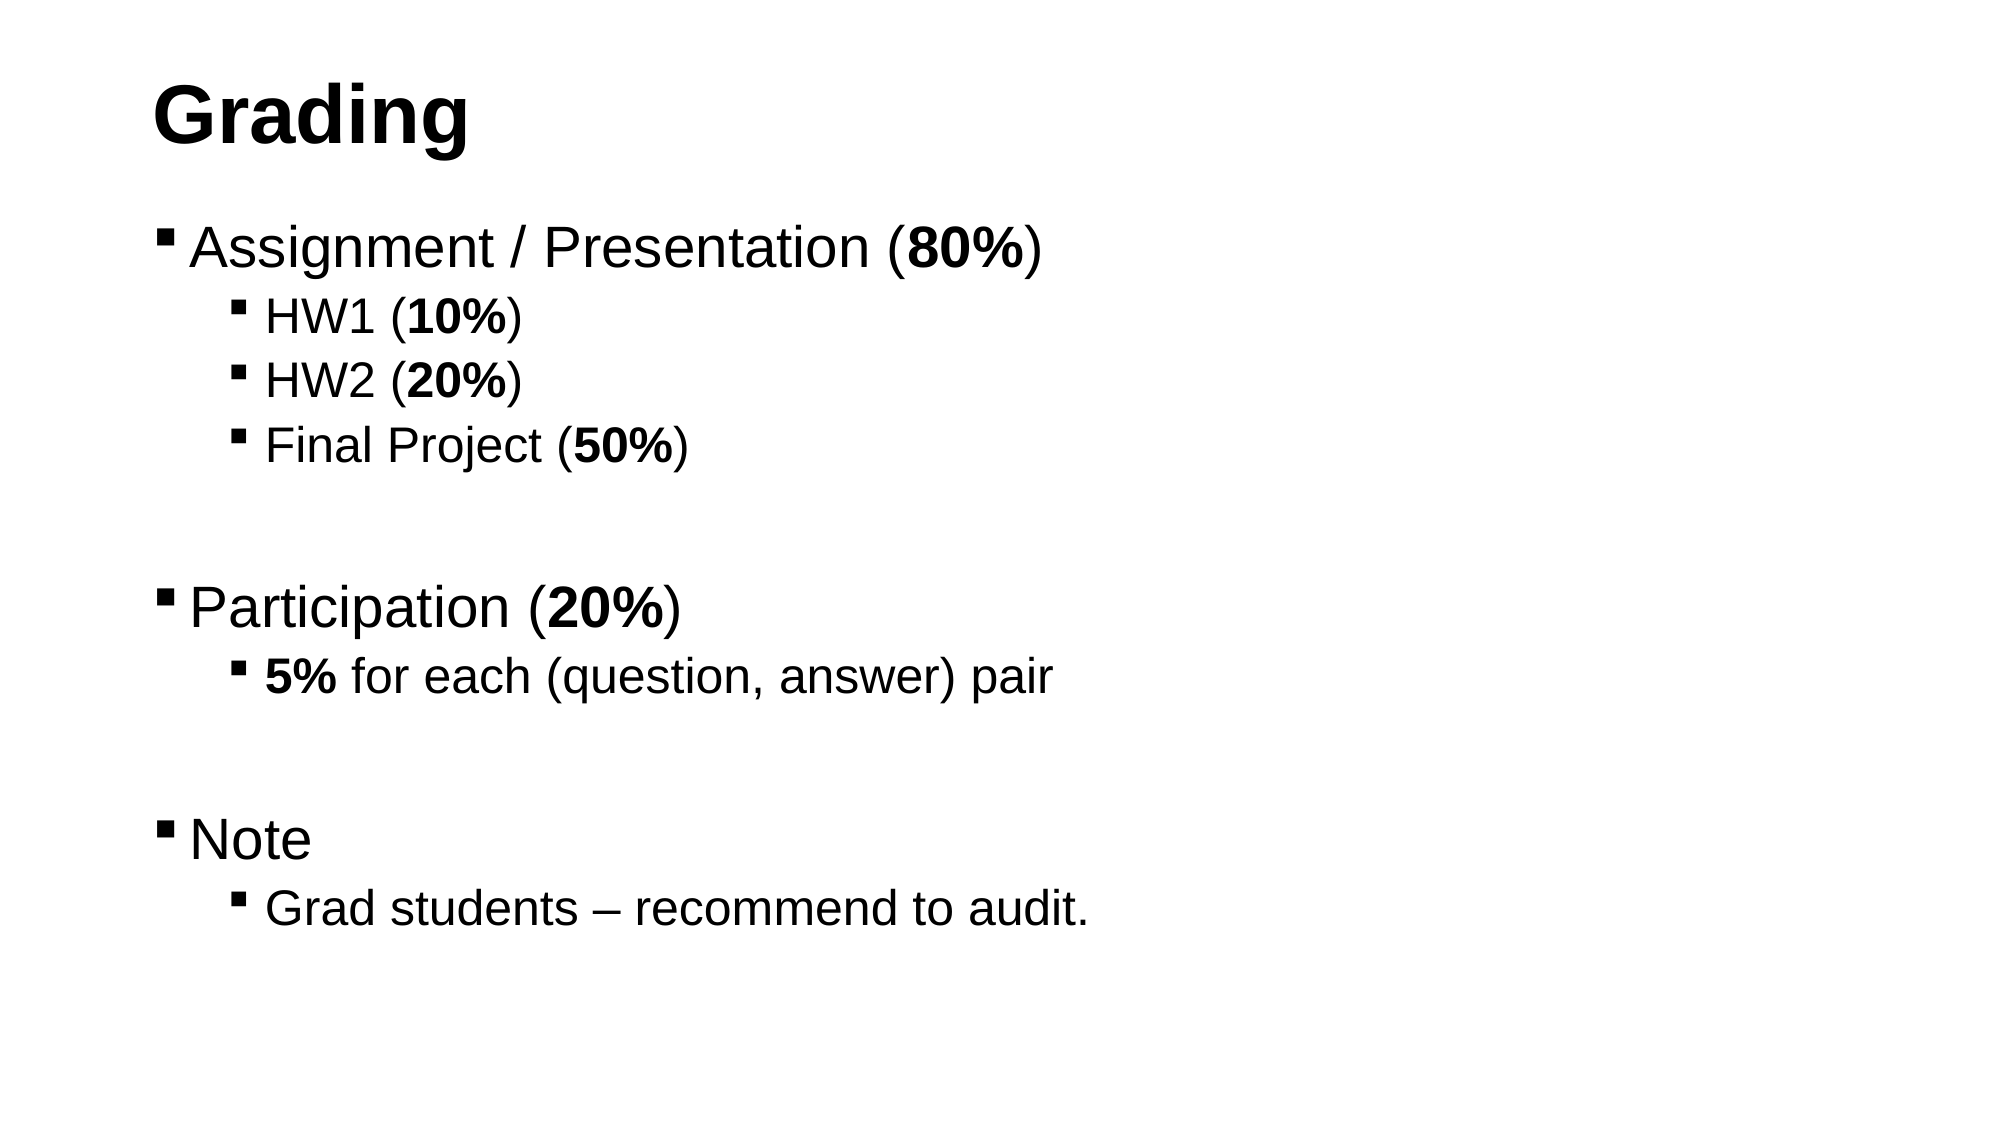

# Grading
Assignment / Presentation (80%)
HW1 (10%)
HW2 (20%)
Final Project (50%)

Participation (20%)
5% for each (question, answer) pair

Note
Grad students – recommend to audit.